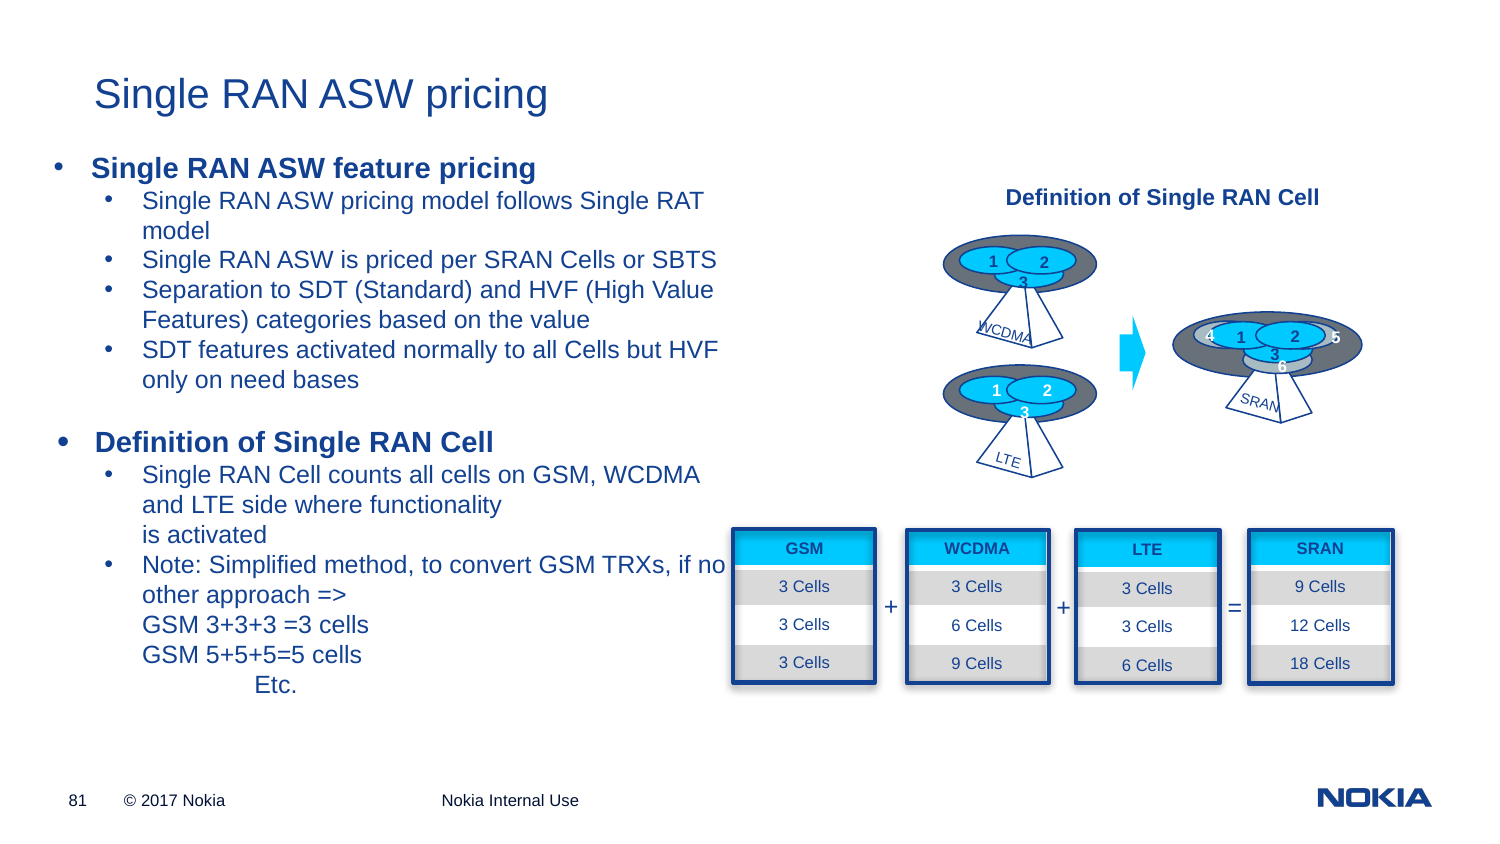

Single RAN ASW pricing
Single RAN ASW feature pricing
Single RAN ASW pricing model follows Single RAT model
Single RAN ASW is priced per SRAN Cells or SBTS
Separation to SDT (Standard) and HVF (High Value Features) categories based on the value
SDT features activated normally to all Cells but HVF only on need bases

Definition of Single RAN Cell
Single RAN Cell counts all cells on GSM, WCDMA and LTE side where functionality
is activated
Note: Simplified method, to convert GSM TRXs, if no other approach =>
GSM 3+3+3 =3 cells
GSM 5+5+5=5 cells
	Etc.

Definition of Single RAN Cell

1
2

3

WCDMA

4
2
1
5

3

6

1
2

SRAN

3

LTE
| GSM |
| --- |
| 3 Cells |
| 3 Cells |
| 3 Cells |

| WCDMA |
| --- |
| 3 Cells |
| 6 Cells |
| 9 Cells |
| SRAN |
| --- |
| 9 Cells |
| 12 Cells |
| 18 Cells |

| LTE |
| --- |
| 3 Cells |
| 3 Cells |
| 6 Cells |

+
+
=
Nokia Internal Use